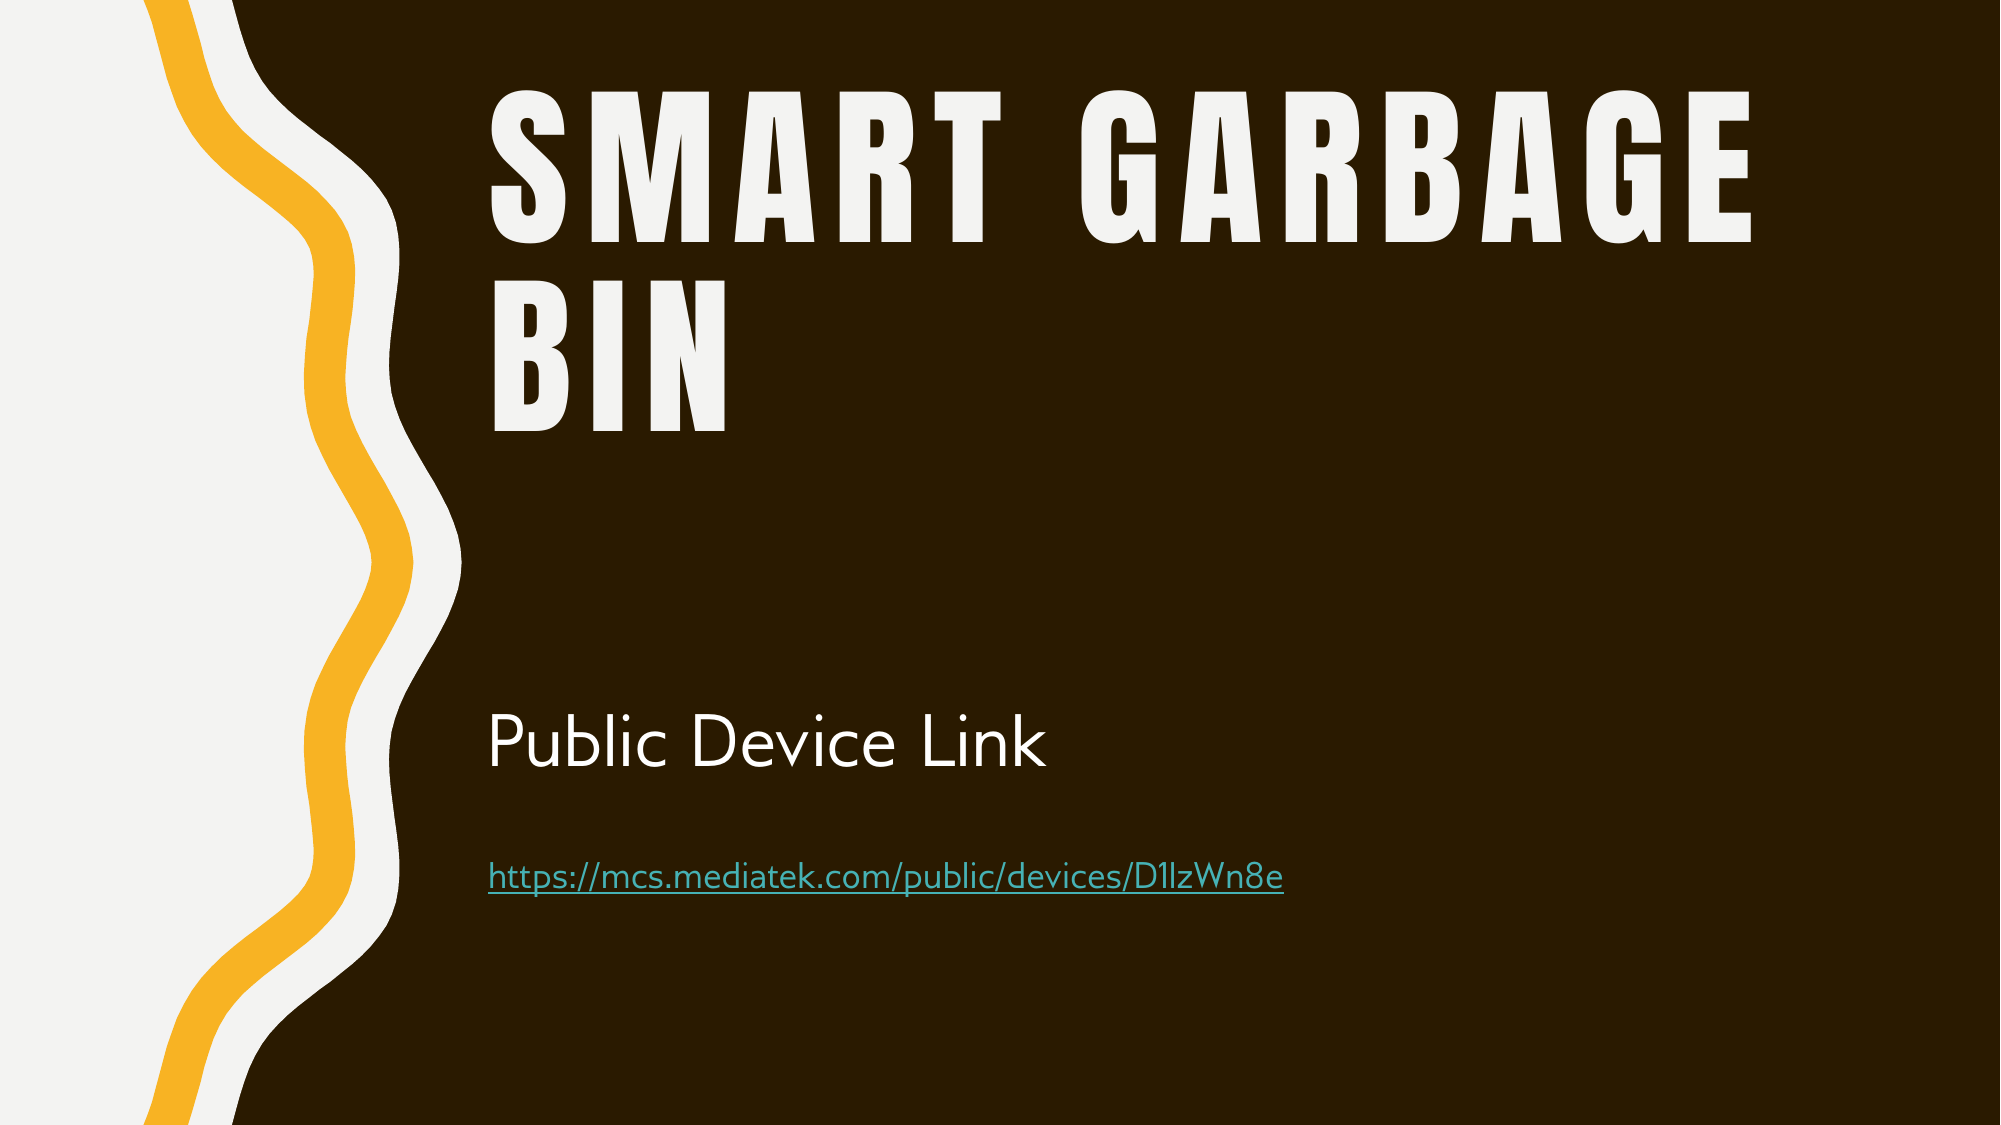

# Smart Garbage bin
Public Device Link
https://mcs.mediatek.com/public/devices/D1lzWn8e